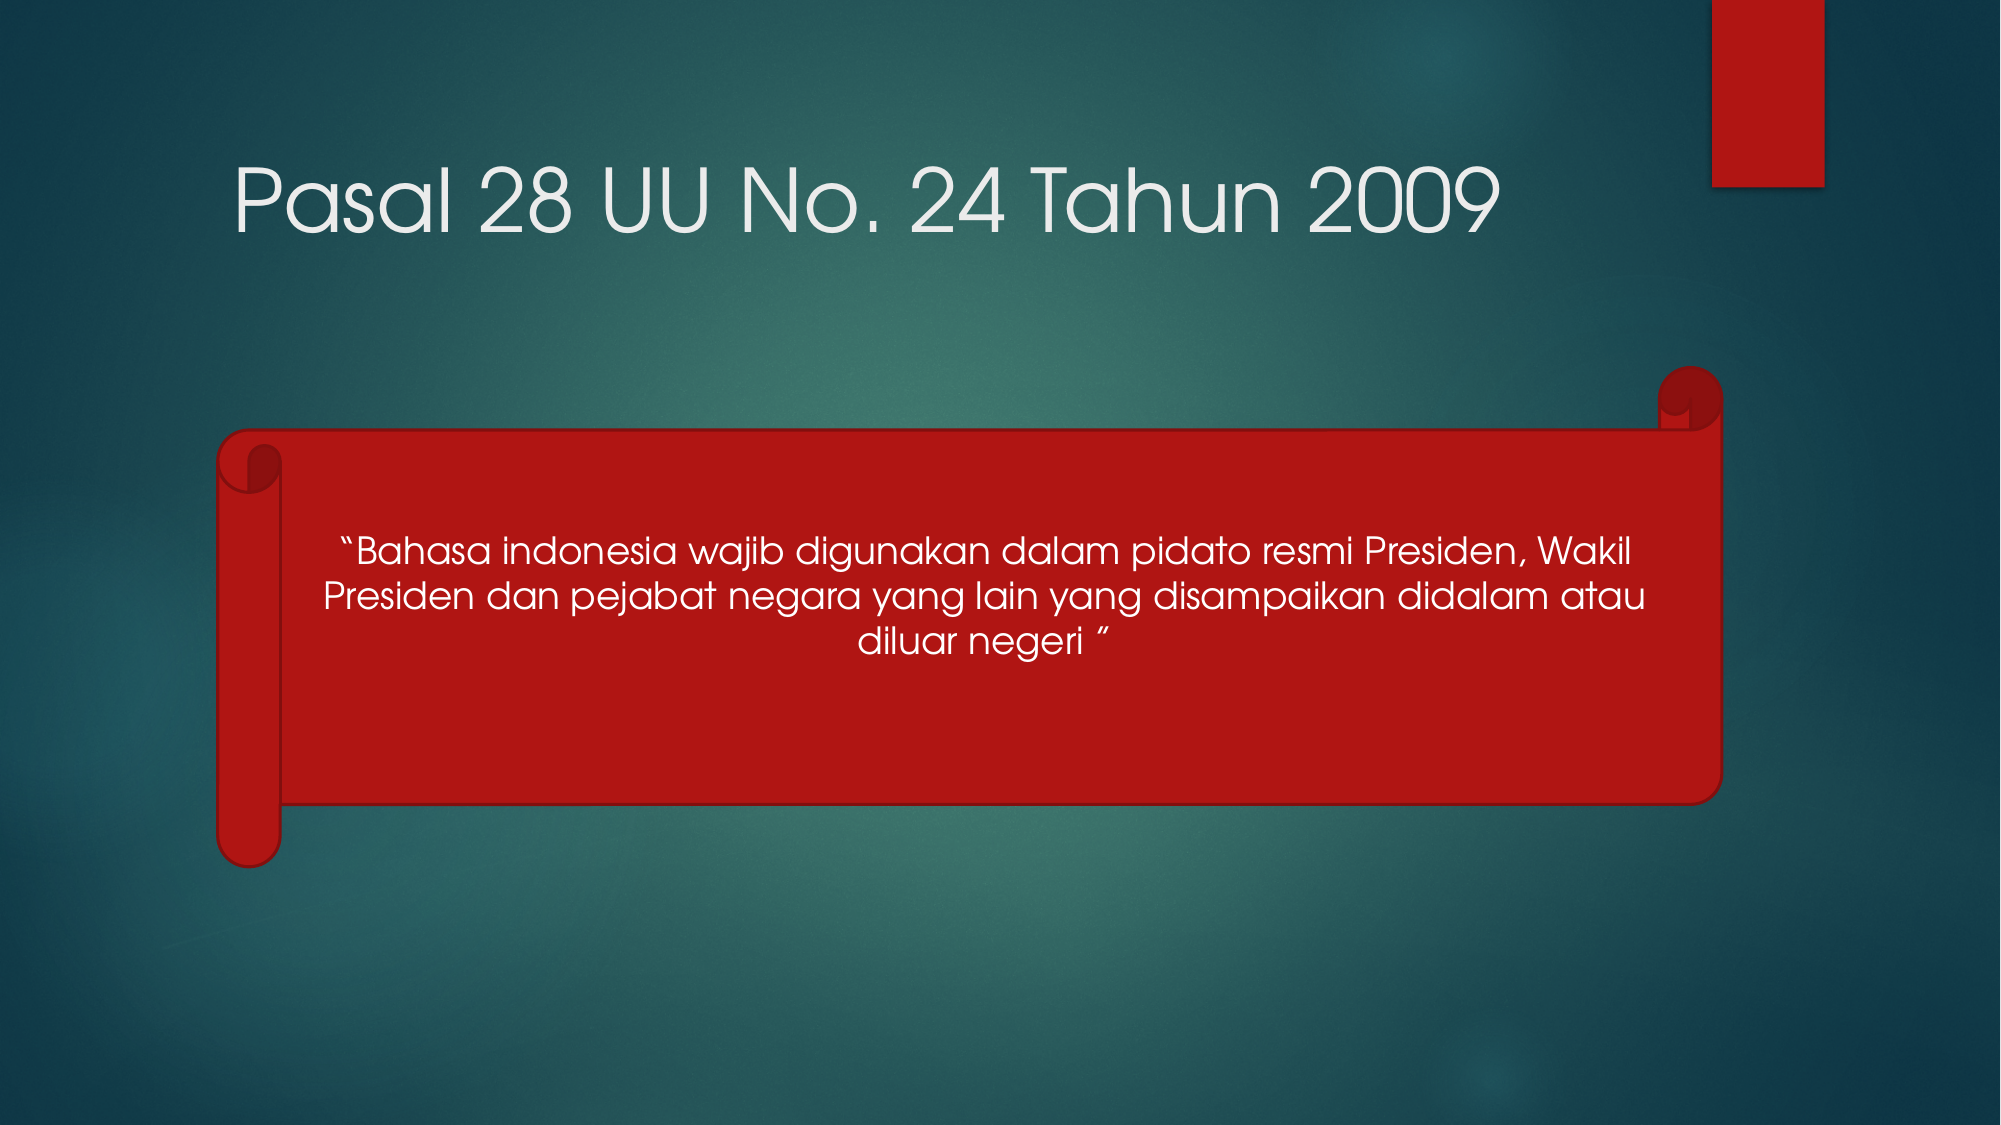

# Pasal 28 UU No. 24 Tahun 2009
“Bahasa indonesia wajib digunakan dalam pidato resmi Presiden, Wakil Presiden dan pejabat negara yang lain yang disampaikan didalam atau diluar negeri ”